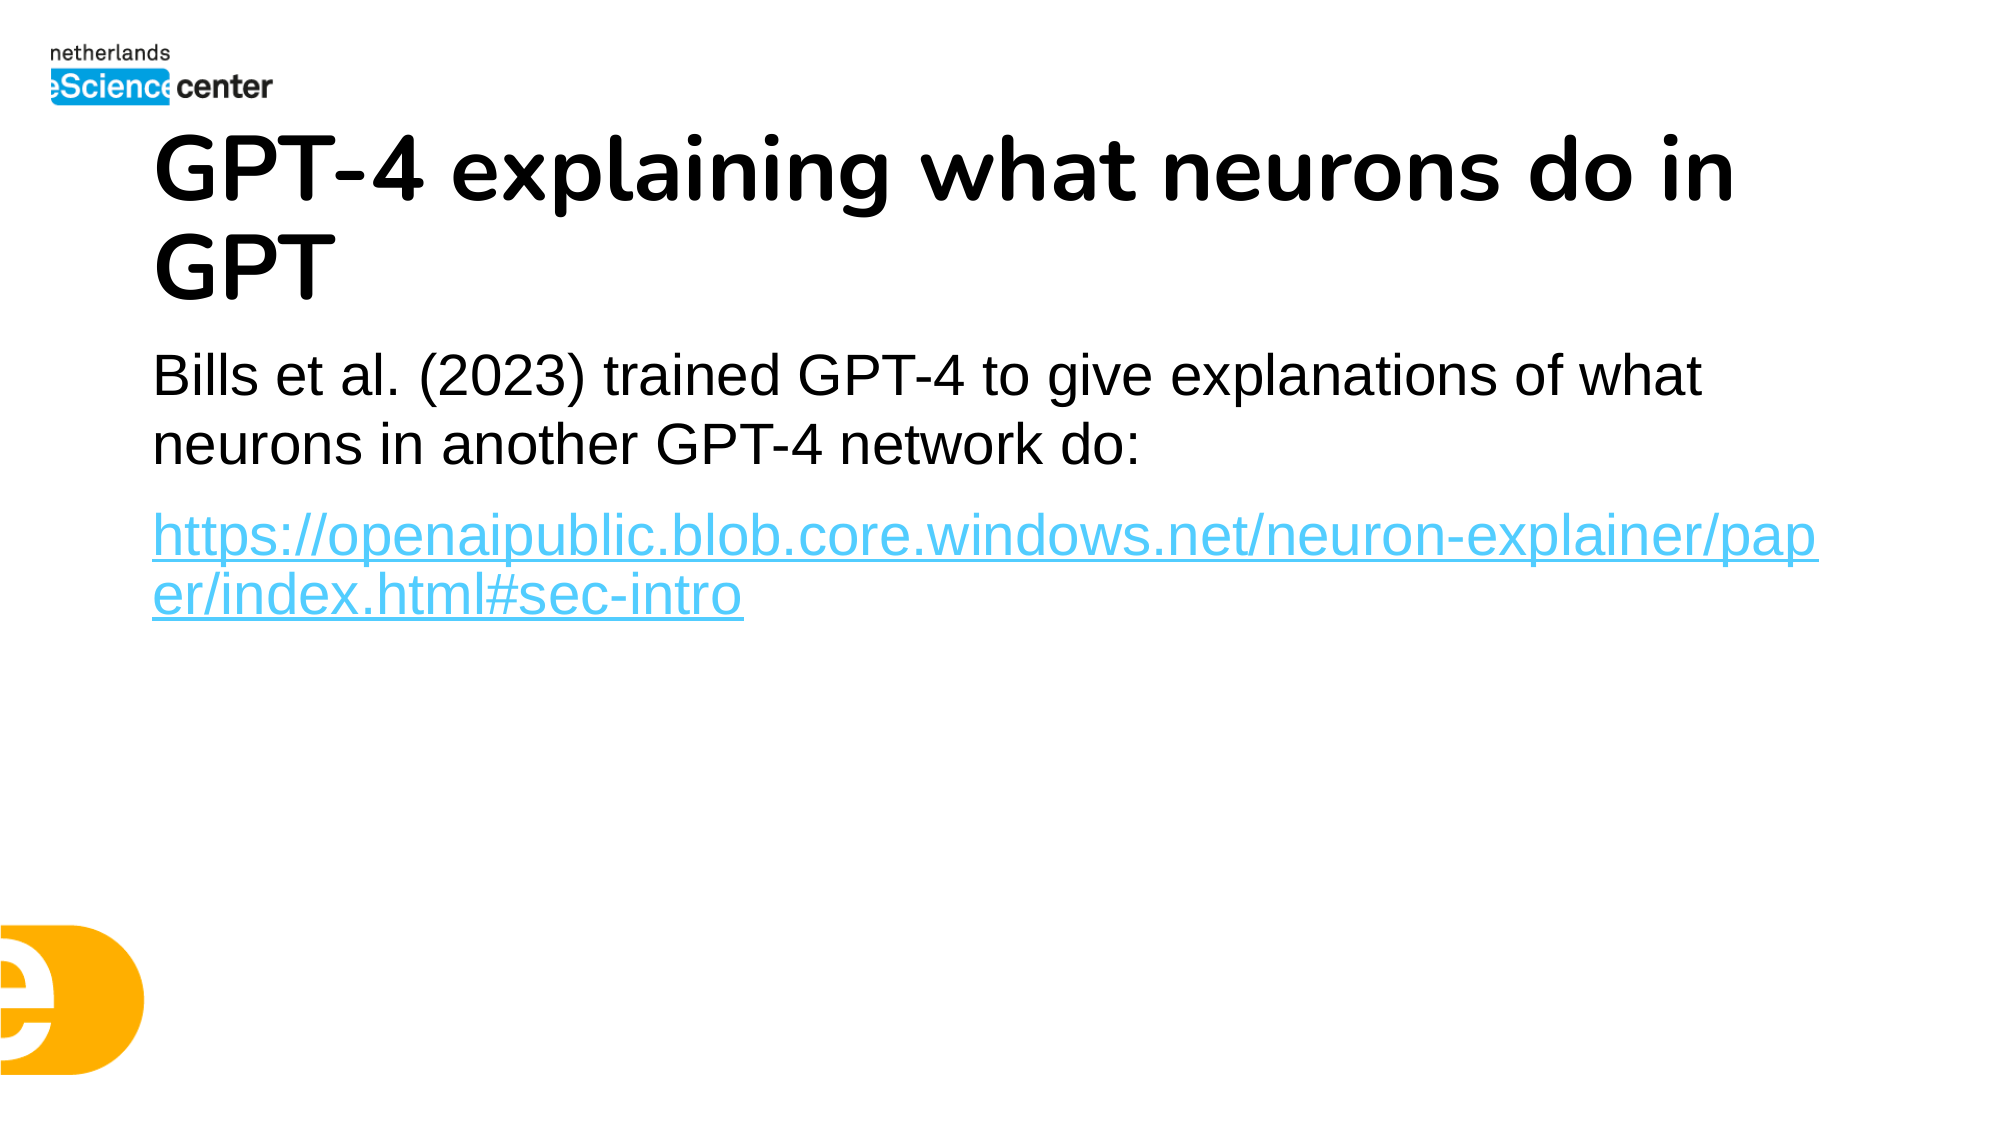

# GPT-4 explaining what neurons do in GPT
Bills et al. (2023) trained GPT-4 to give explanations of what neurons in another GPT-4 network do:
https://openaipublic.blob.core.windows.net/neuron-explainer/paper/index.html#sec-intro